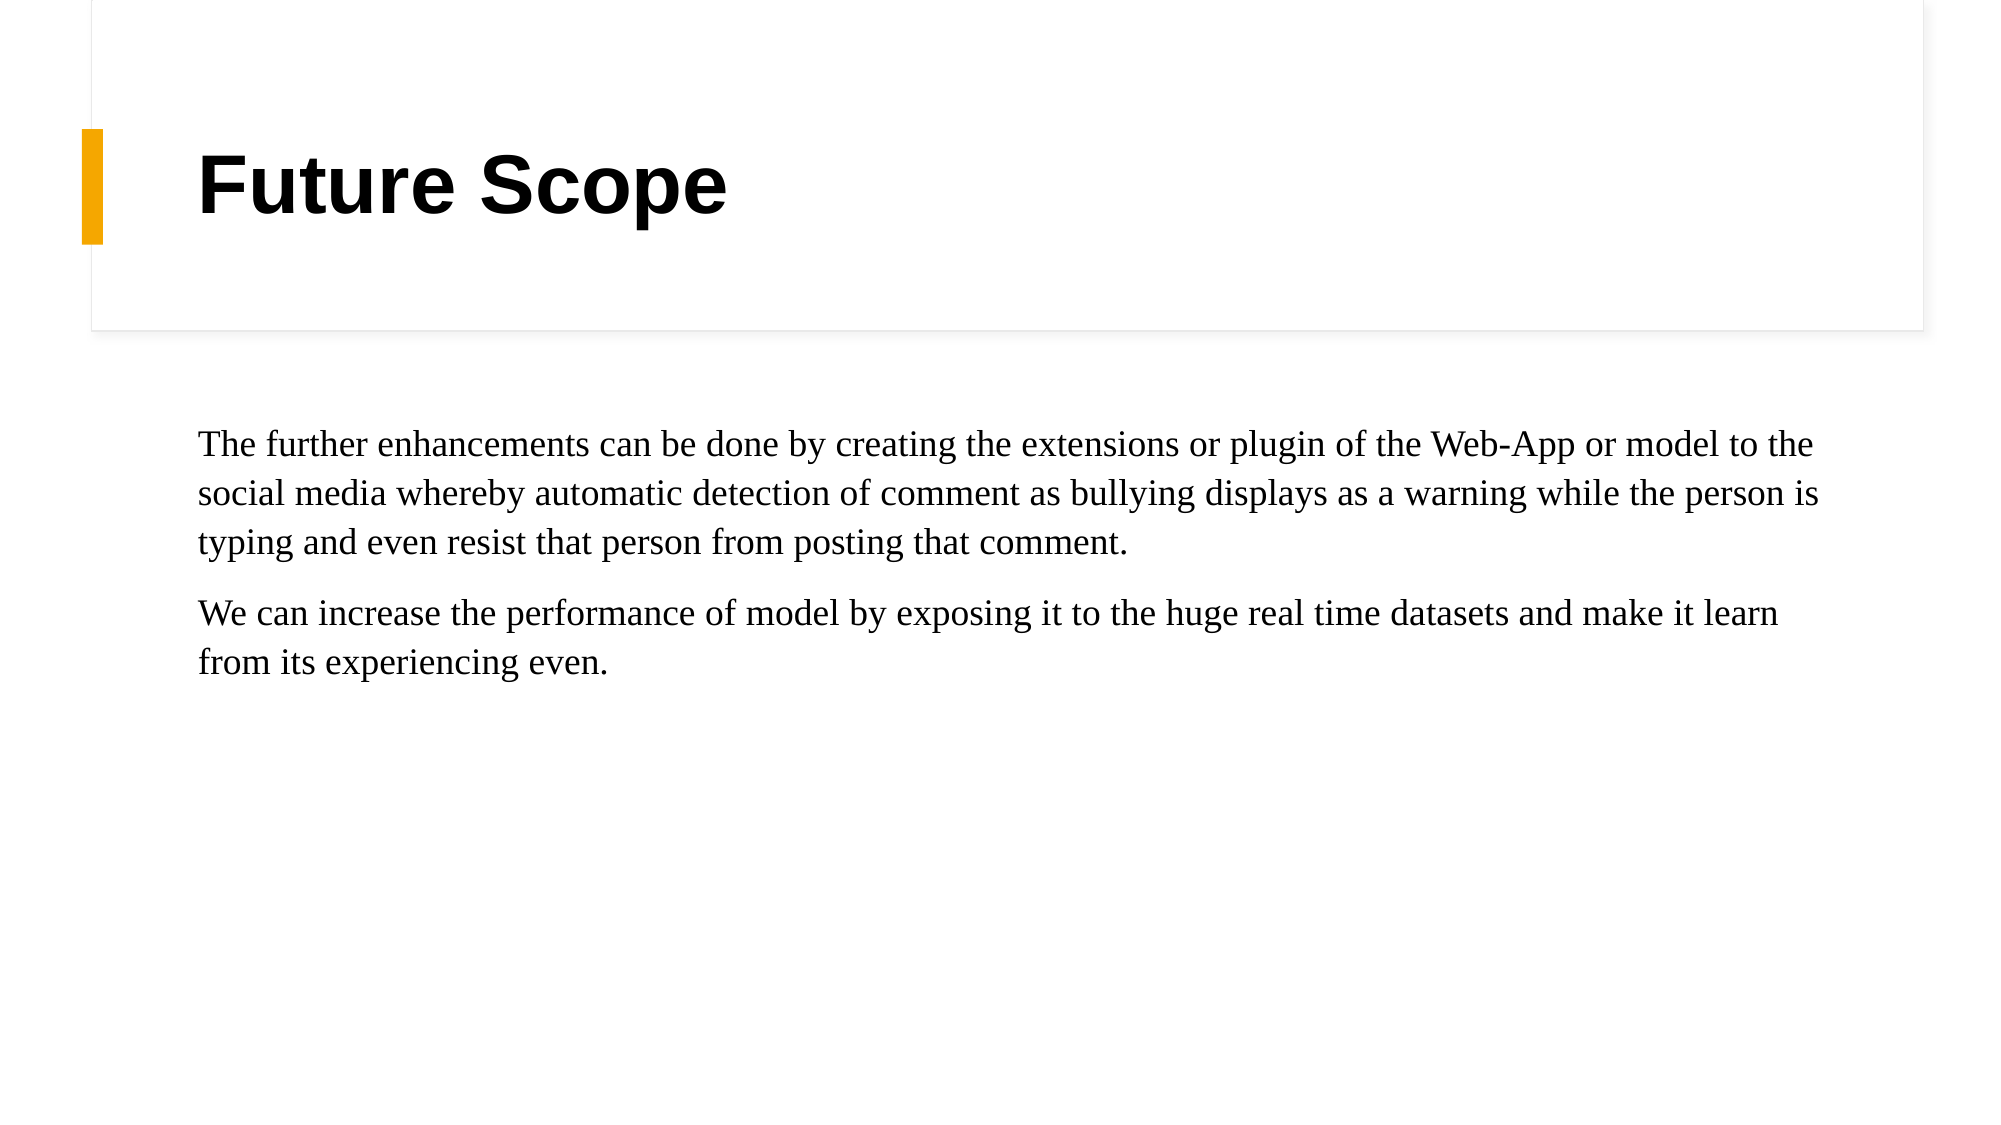

# Future Scope
The further enhancements can be done by creating the extensions or plugin of the Web-App or model to the social media whereby automatic detection of comment as bullying displays as a warning while the person is typing and even resist that person from posting that comment.
We can increase the performance of model by exposing it to the huge real time datasets and make it learn from its experiencing even.